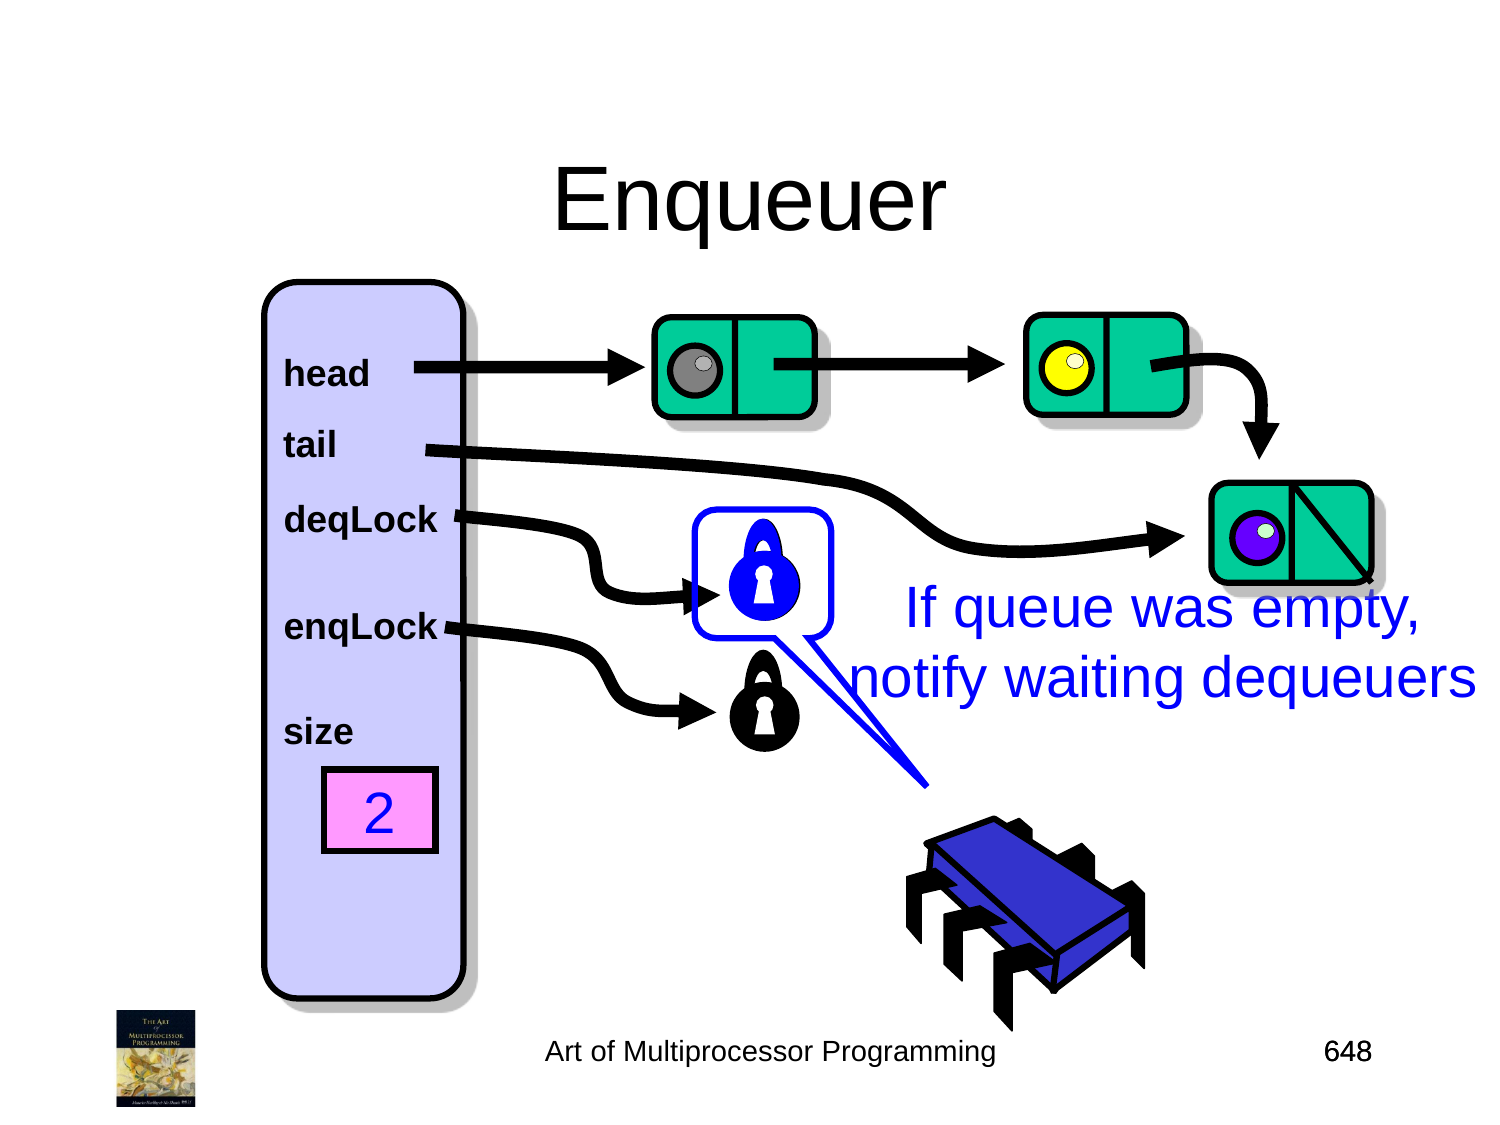

Enqueuer

head

tail

deqLock

If queue was empty, notify waiting dequeuers
enqLock

size
2

Art of Multiprocessor Programming
648
648